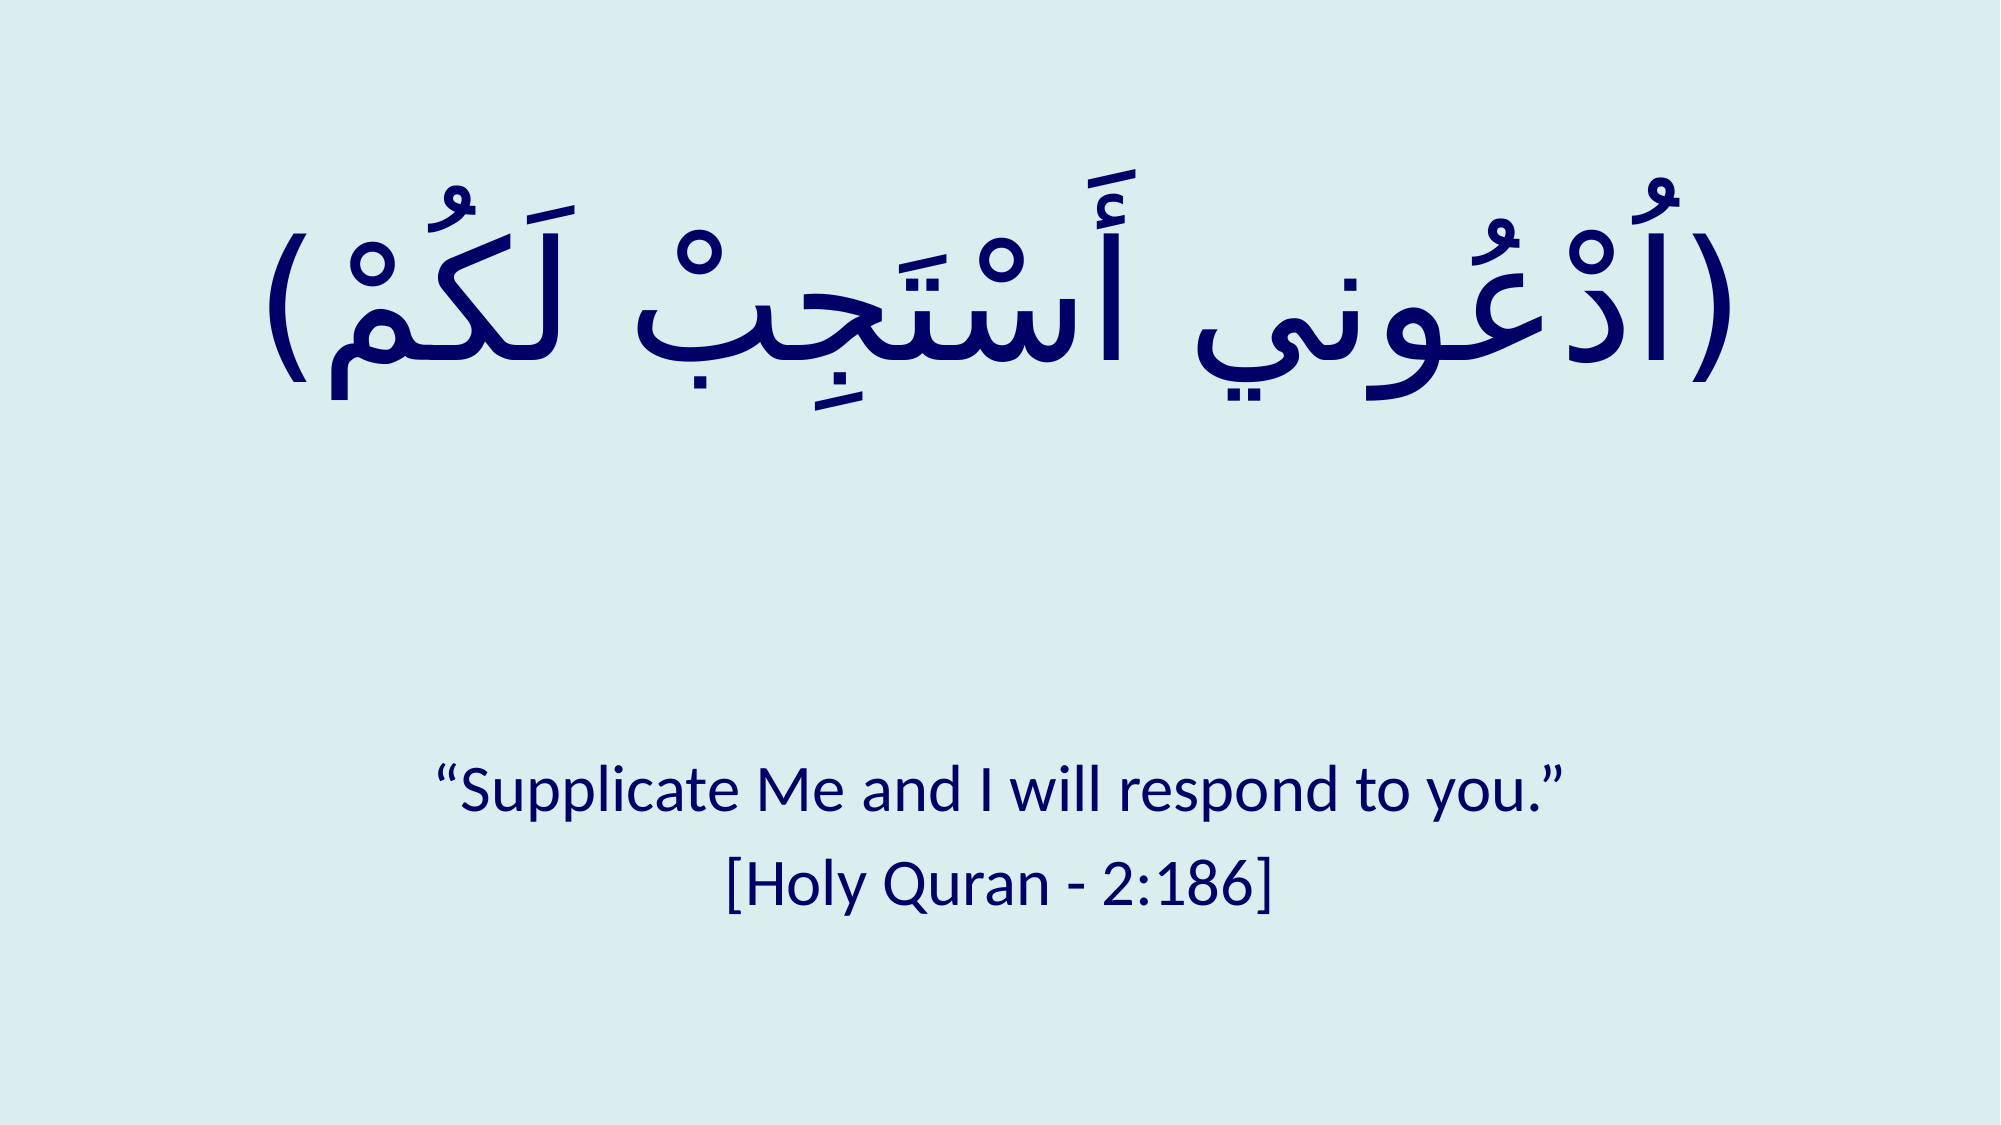

# (اُدْعُوني أَسْتَجِبْ لَكُمْ)
“Supplicate Me and I will respond to you.”
[Holy Quran - 2:186]